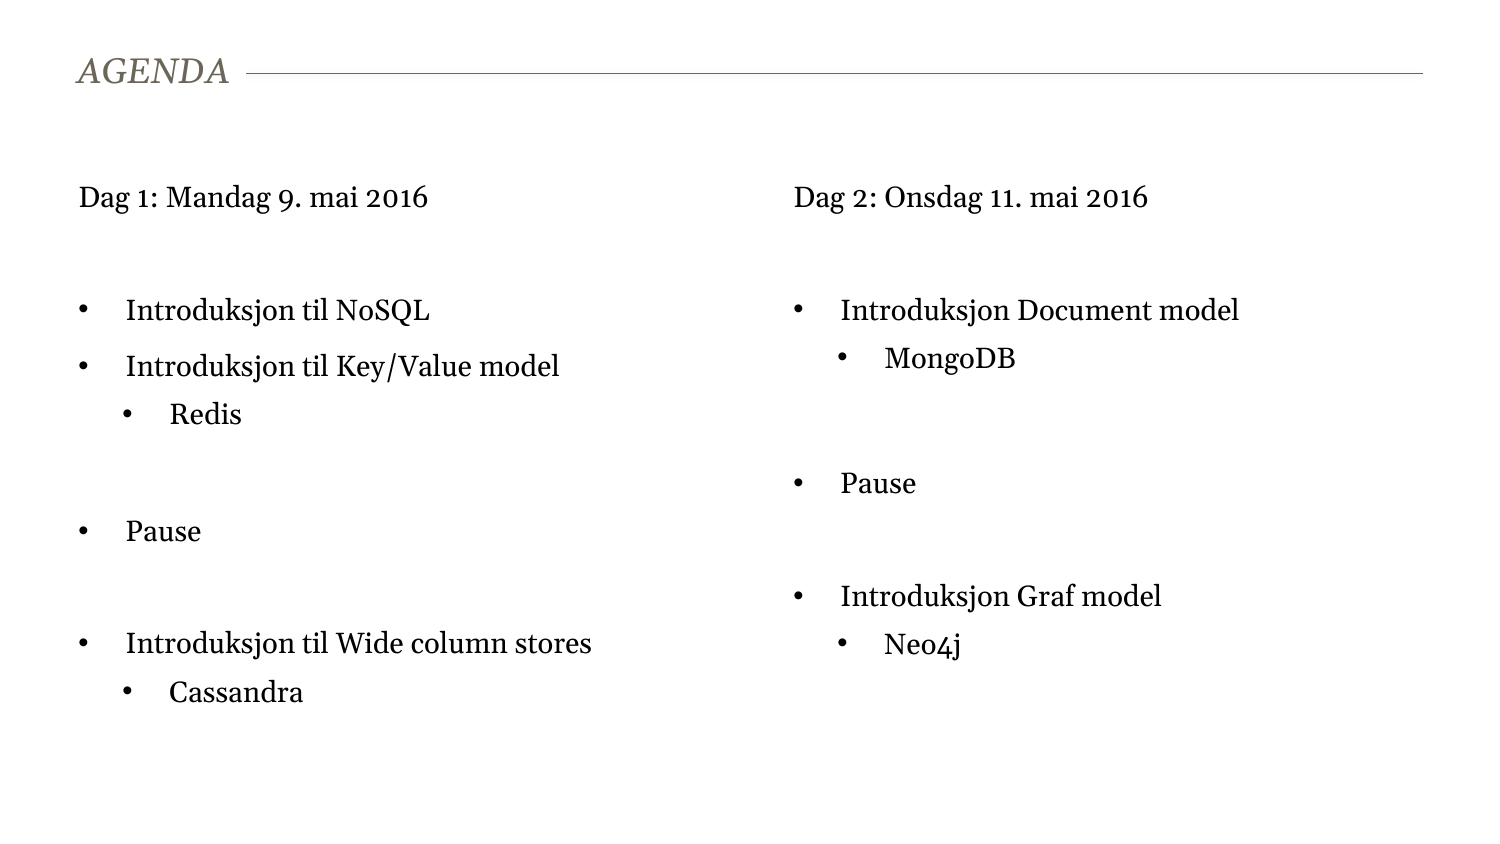

# Agenda
Dag 1: Mandag 9. mai 2016

Introduksjon til NoSQL
Introduksjon til Key/Value model
Redis

Pause

Introduksjon til Wide column stores
Cassandra
Dag 2: Onsdag 11. mai 2016

Introduksjon Document model
MongoDB

Pause

Introduksjon Graf model
Neo4j